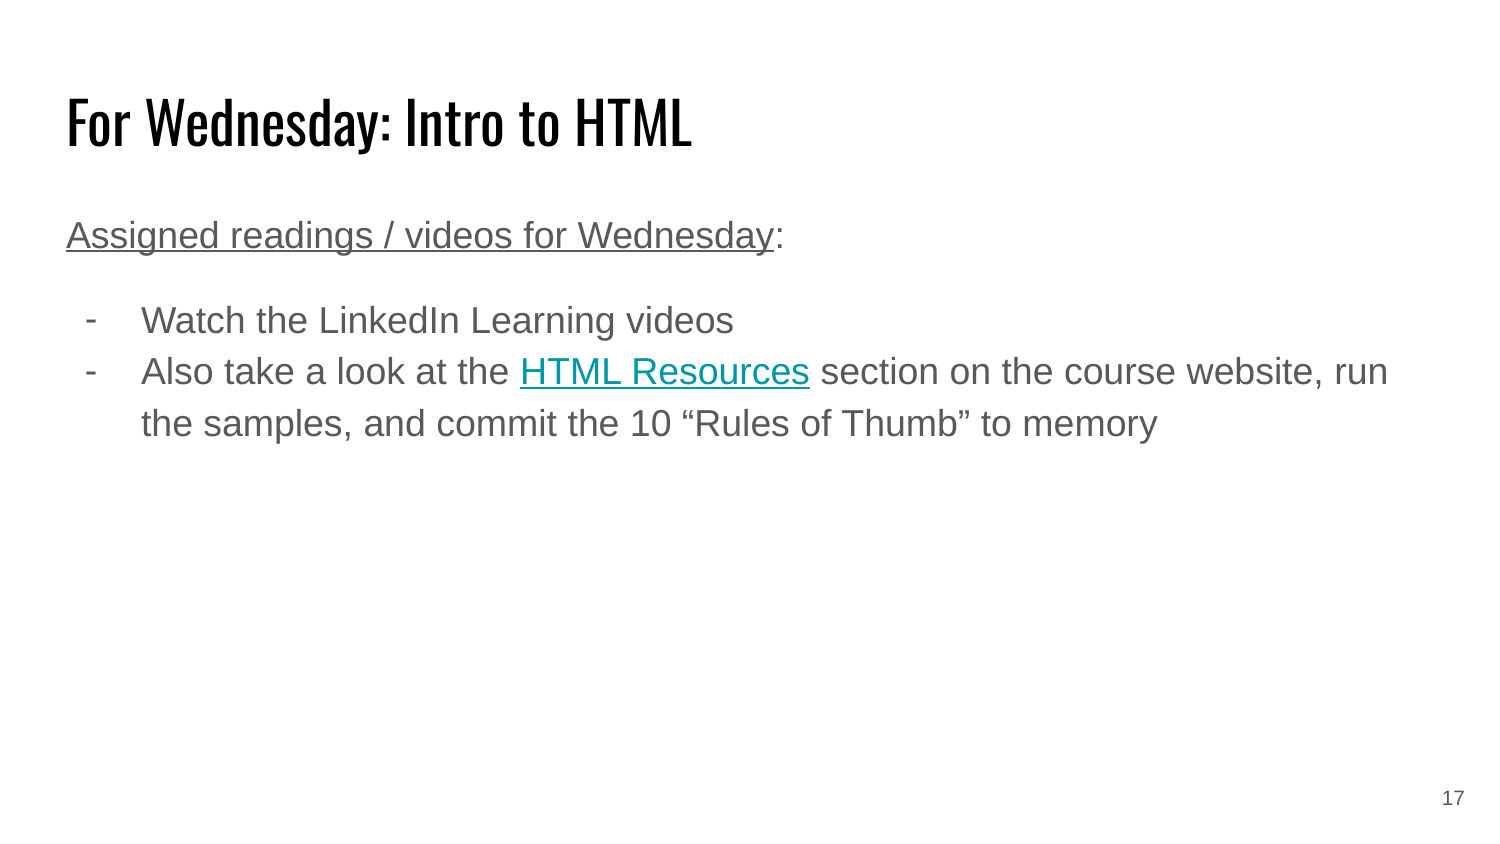

# For Wednesday: Intro to HTML
Assigned readings / videos for Wednesday:
Watch the LinkedIn Learning videos
Also take a look at the HTML Resources section on the course website, run the samples, and commit the 10 “Rules of Thumb” to memory
17